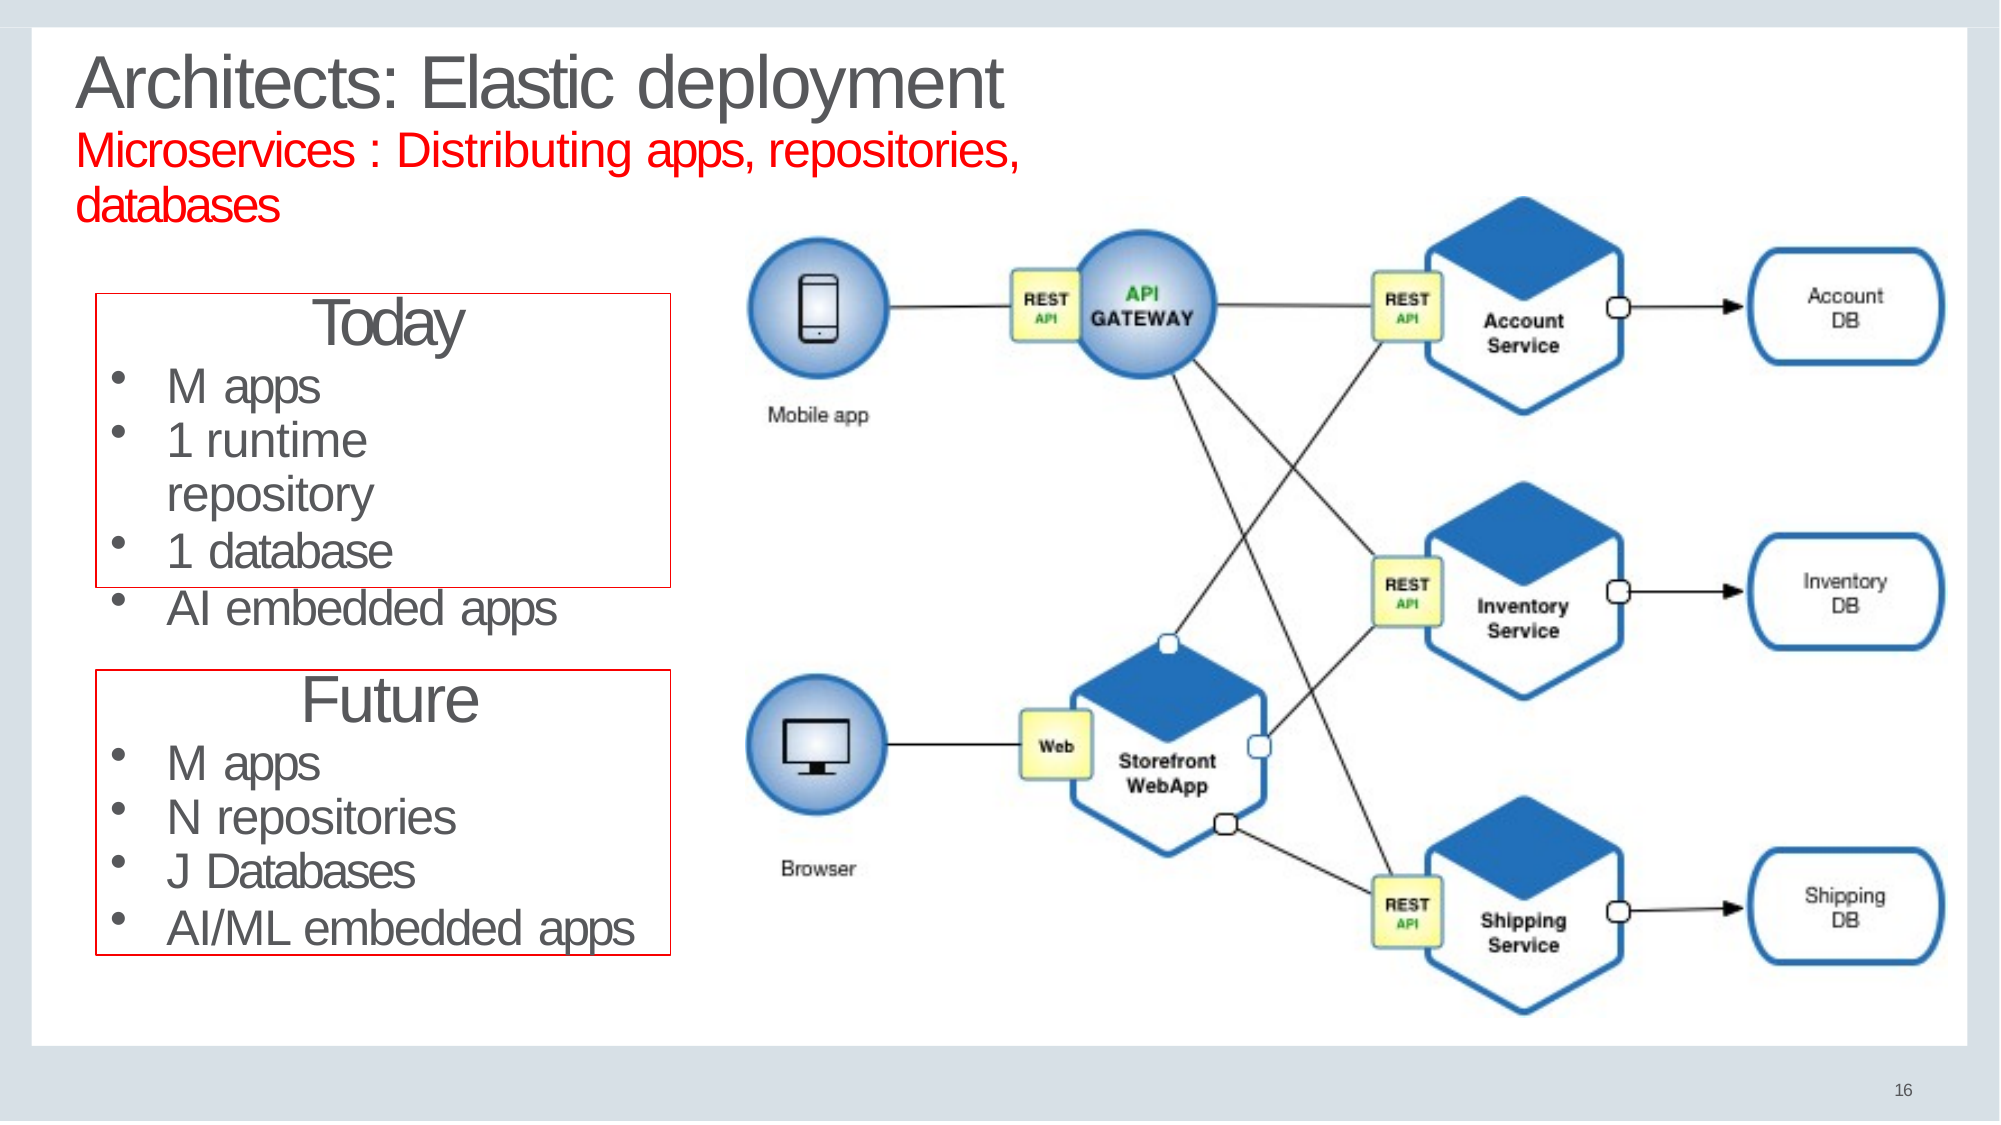

# Architects: Elastic deployment
Microservices : Distributing apps, repositories, databases

Today
M apps
1 runtime repository
1 database
AI embedded apps

Future
M apps
N repositories
J Databases
AI/ML embedded apps
16